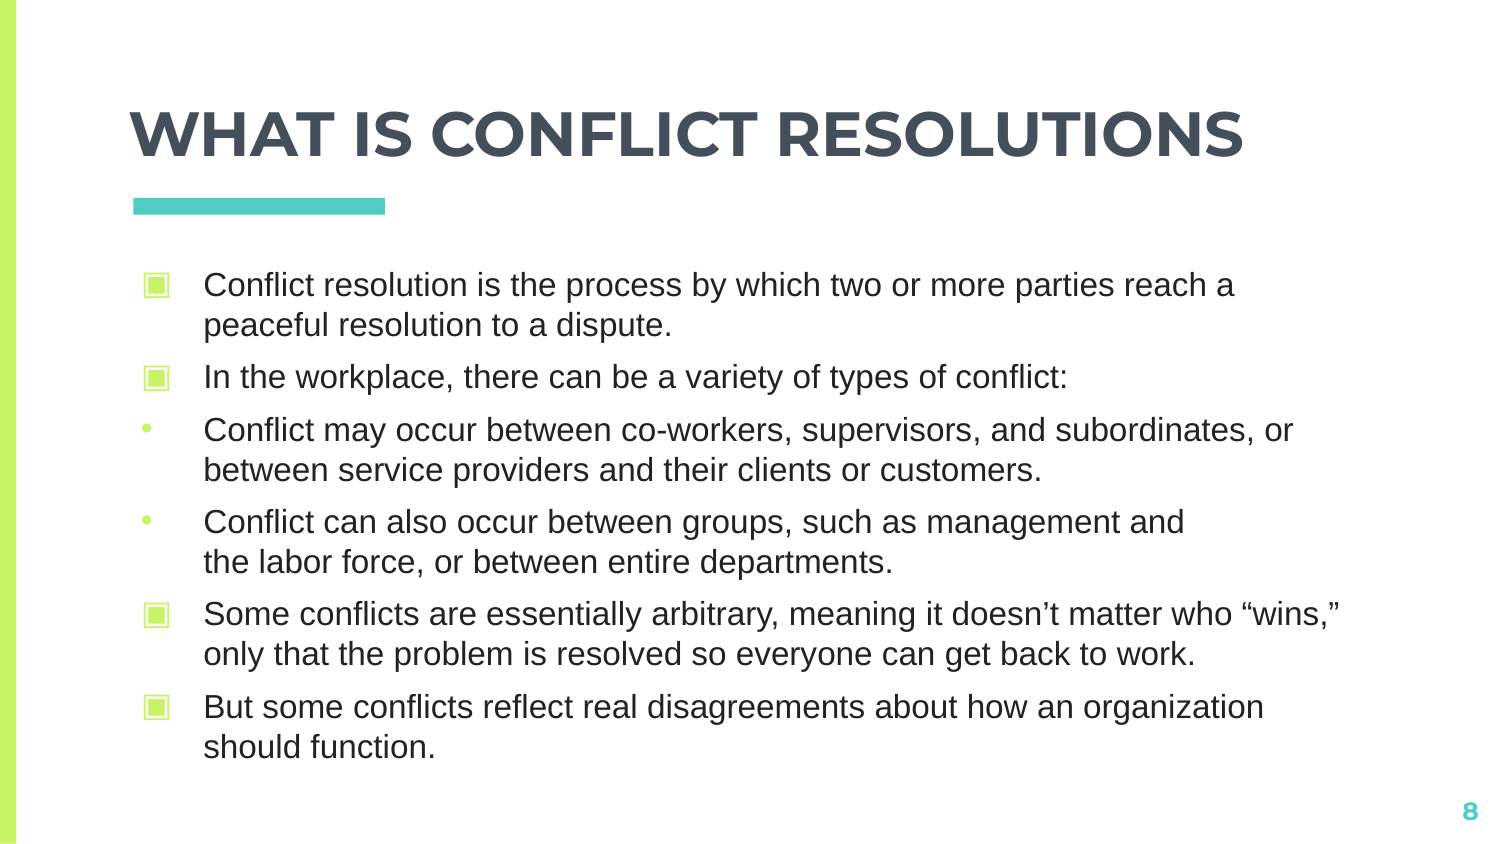

# WHAT IS CONFLICT RESOLUTIONS
Conflict resolution is the process by which two or more parties reach a peaceful resolution to a dispute.
In the workplace, there can be a variety of types of conflict:
Conflict may occur between co-workers, supervisors, and subordinates, or between service providers and their clients or customers.
Conflict can also occur between groups, such as management and the labor force, or between entire departments.
Some conflicts are essentially arbitrary, meaning it doesn’t matter who “wins,” only that the problem is resolved so everyone can get back to work.
But some conflicts reflect real disagreements about how an organization should function.

8